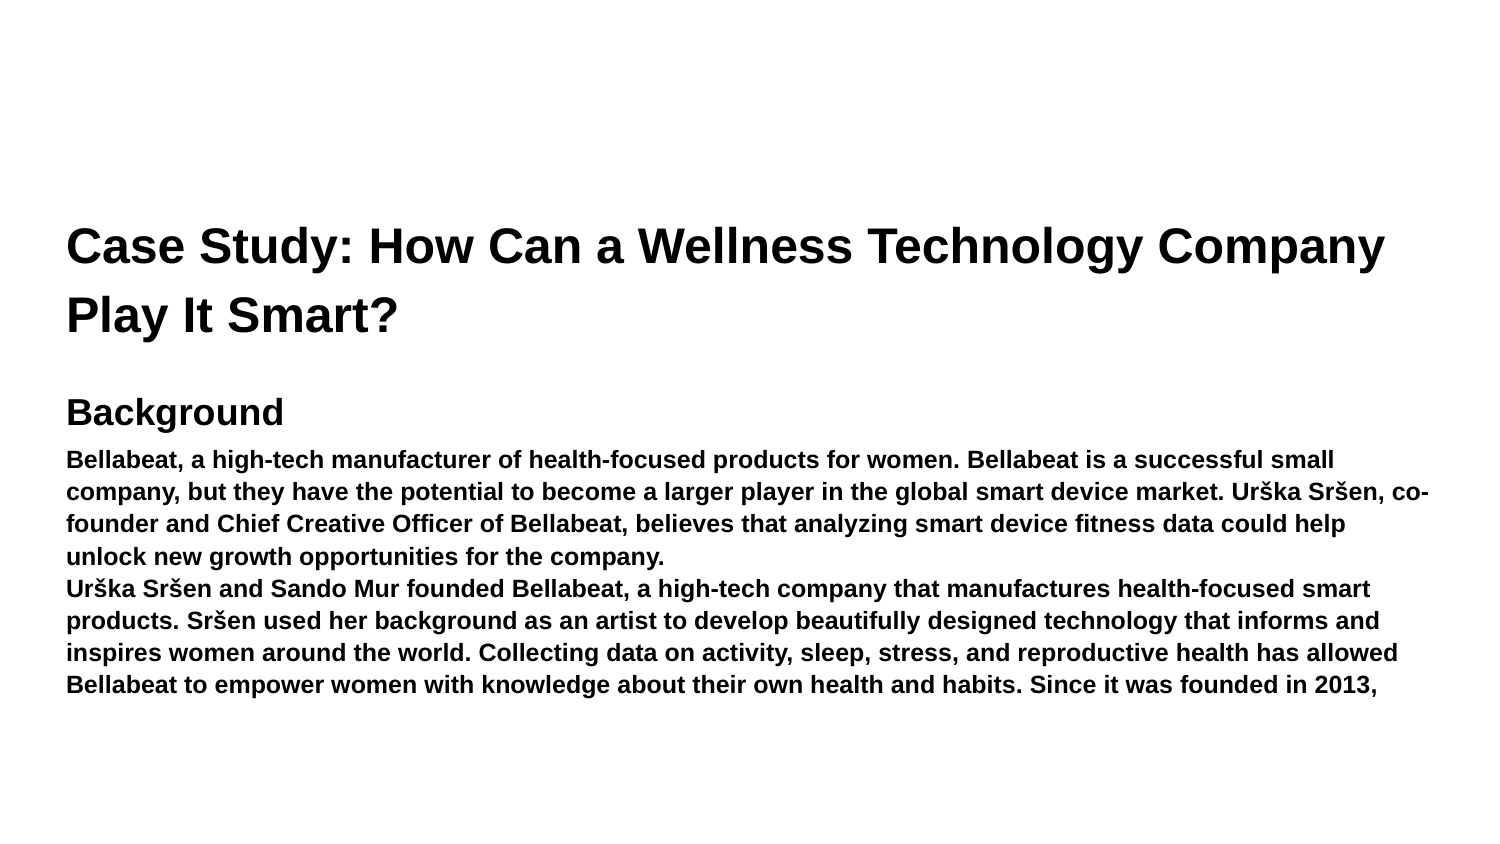

#
Case Study: How Can a Wellness Technology Company Play It Smart?
Background
Bellabeat, a high-tech manufacturer of health-focused products for women. Bellabeat is a successful small company, but they have the potential to become a larger player in the global smart device market. Urška Sršen, co-founder and Chief Creative Officer of Bellabeat, believes that analyzing smart device fitness data could help unlock new growth opportunities for the company.
Urška Sršen and Sando Mur founded Bellabeat, a high-tech company that manufactures health-focused smart products. Sršen used her background as an artist to develop beautifully designed technology that informs and inspires women around the world. Collecting data on activity, sleep, stress, and reproductive health has allowed Bellabeat to empower women with knowledge about their own health and habits. Since it was founded in 2013,